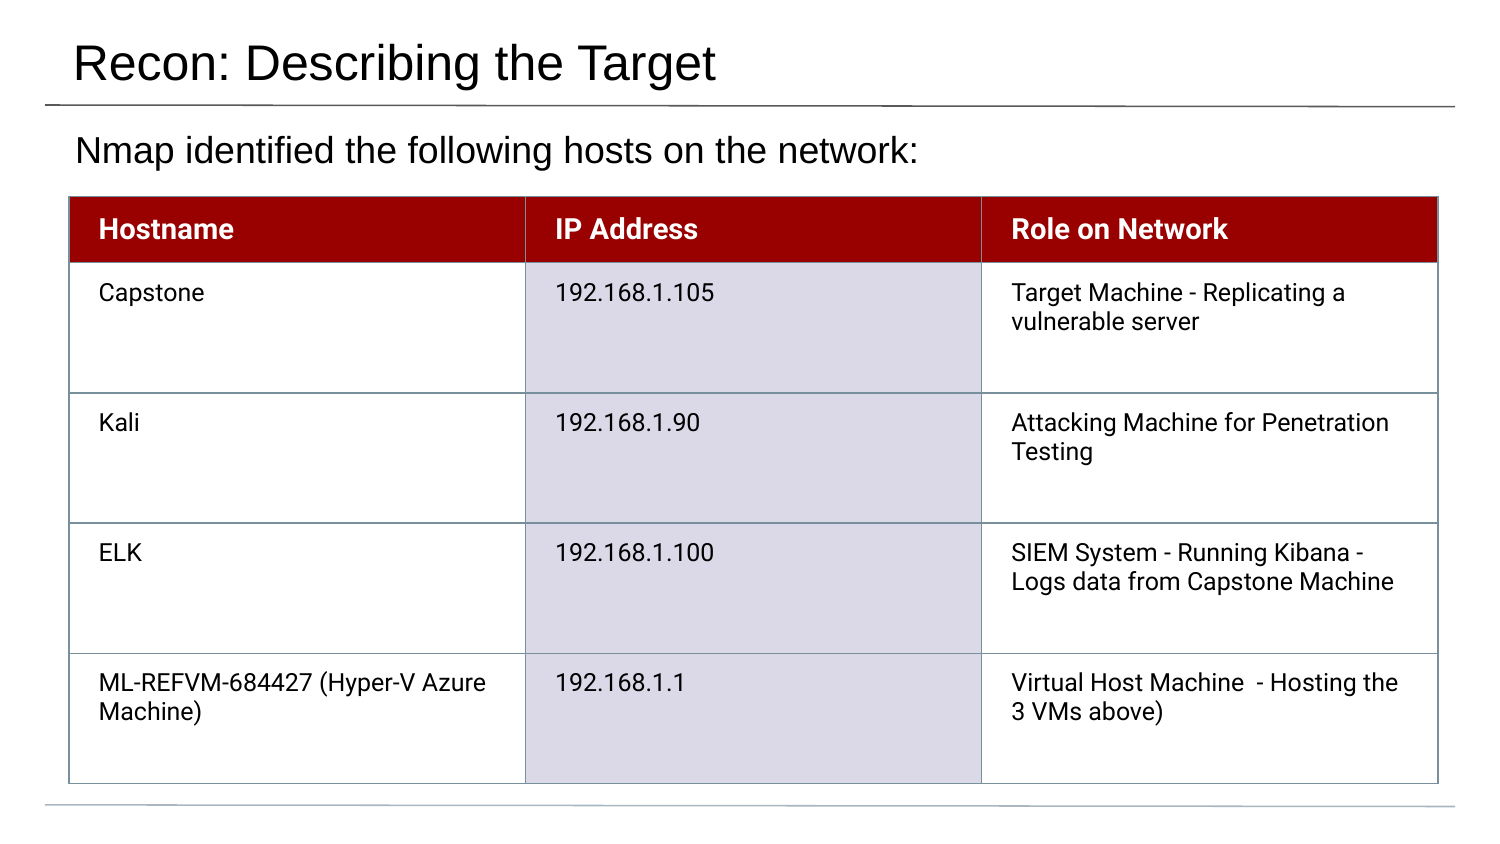

# Recon: Describing the Target
Nmap identified the following hosts on the network:
| Hostname | IP Address | Role on Network |
| --- | --- | --- |
| Capstone | 192.168.1.105 | Target Machine - Replicating a vulnerable server |
| Kali | 192.168.1.90 | Attacking Machine for Penetration Testing |
| ELK | 192.168.1.100 | SIEM System - Running Kibana - Logs data from Capstone Machine |
| ML-REFVM-684427 (Hyper-V Azure Machine) | 192.168.1.1 | Virtual Host Machine - Hosting the 3 VMs above) |
																			6